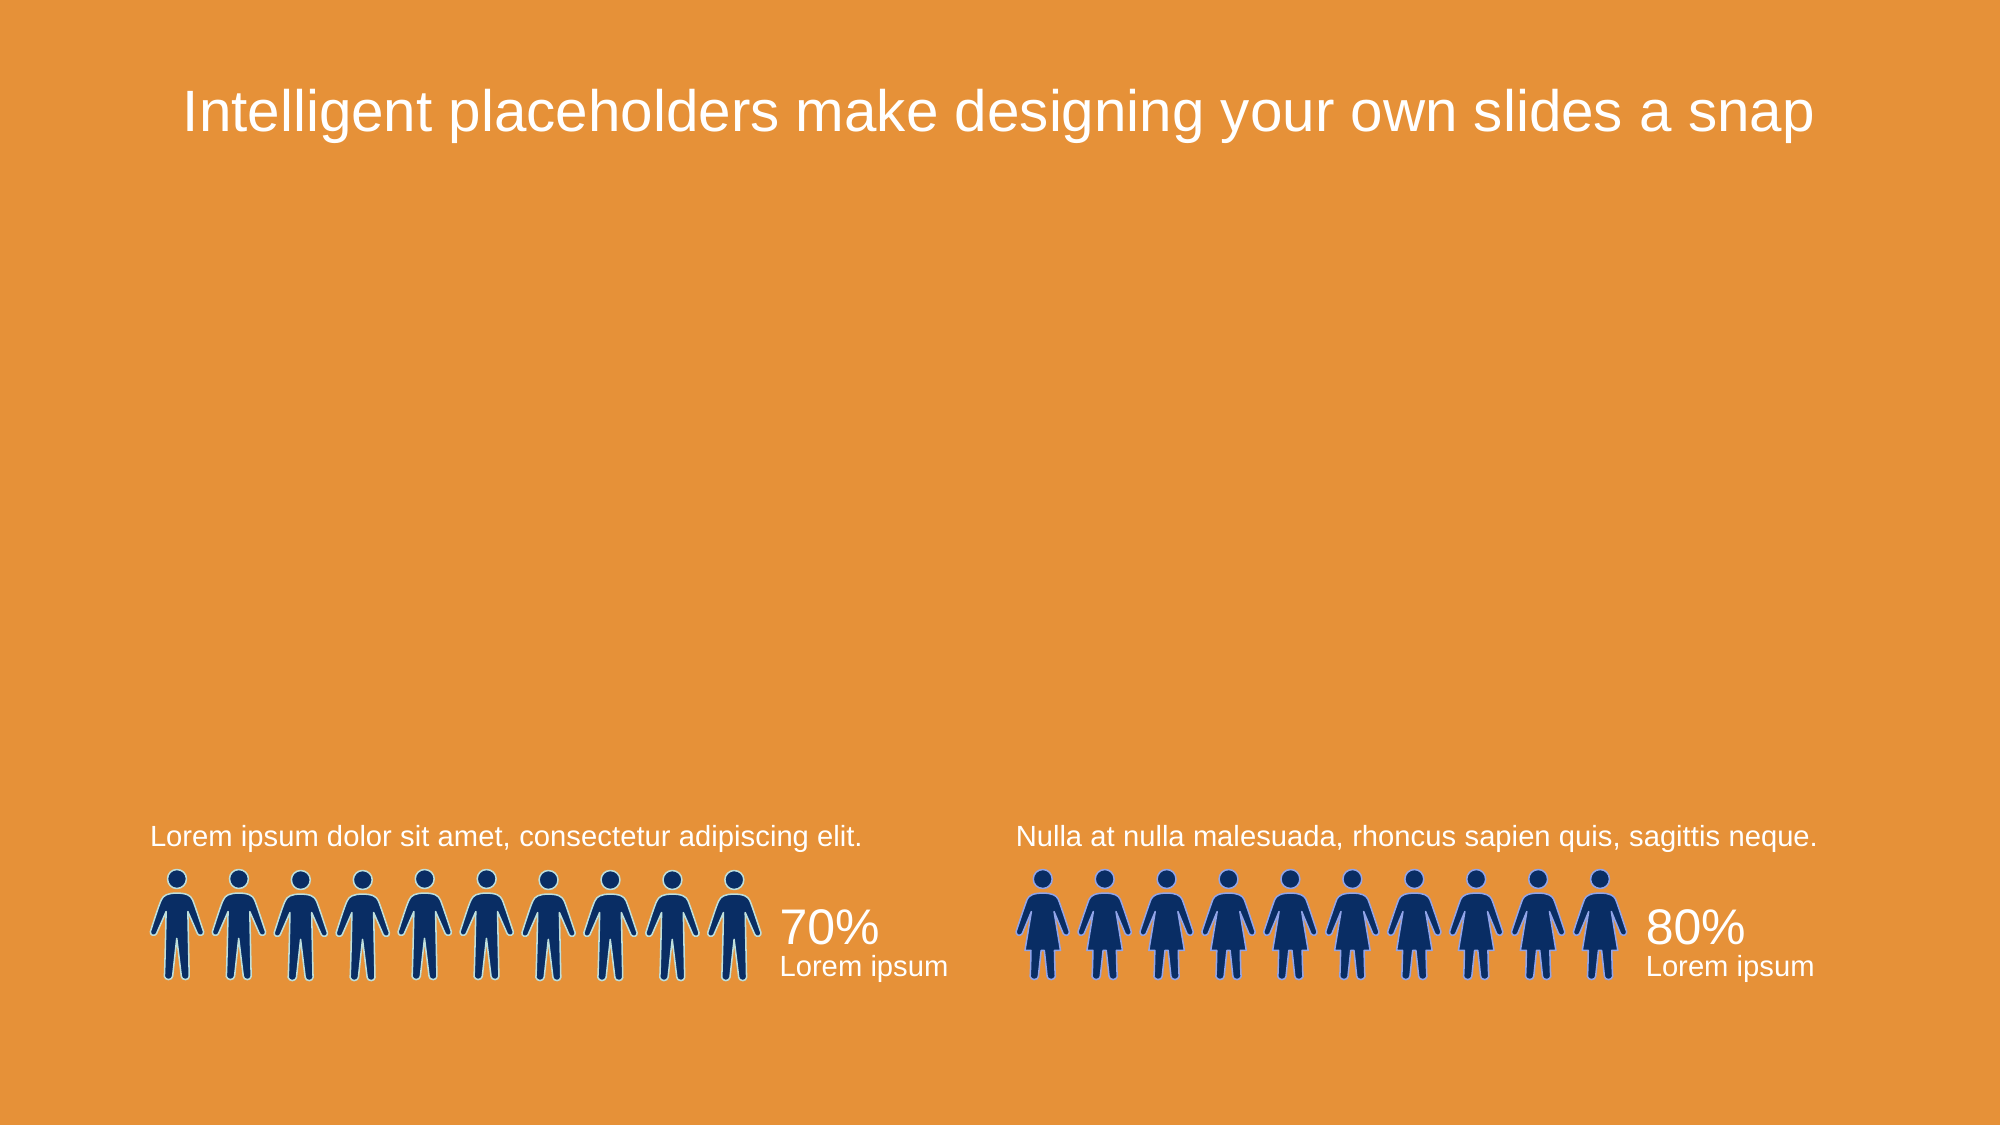

# Intelligent placeholders make designing your own slides a snap

Lorem ipsum dolor sit amet, consectetur adipiscing elit.
Nulla at nulla malesuada, rhoncus sapien quis, sagittis neque.

70%
Lorem ipsum
80%
Lorem ipsum